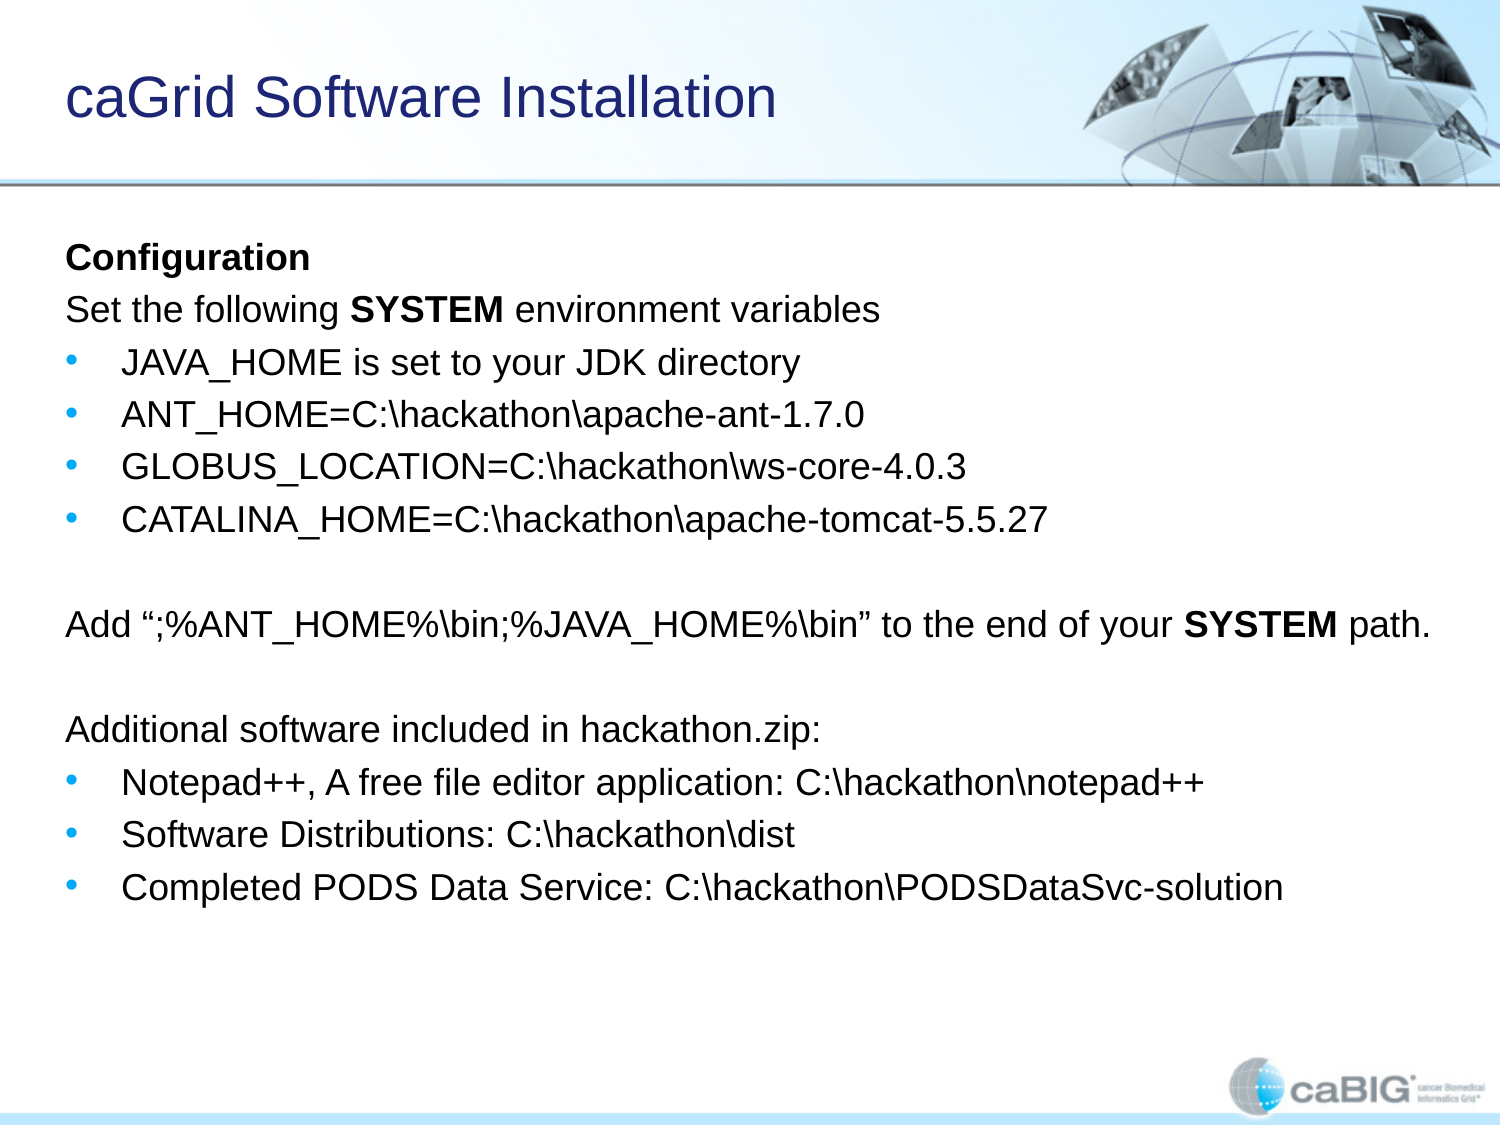

# caGrid Software Installation
Configuration
Set the following SYSTEM environment variables
JAVA_HOME is set to your JDK directory
ANT_HOME=C:\hackathon\apache-ant-1.7.0
GLOBUS_LOCATION=C:\hackathon\ws-core-4.0.3
CATALINA_HOME=C:\hackathon\apache-tomcat-5.5.27

Add “;%ANT_HOME%\bin;%JAVA_HOME%\bin” to the end of your SYSTEM path.

Additional software included in hackathon.zip:
Notepad++, A free file editor application: C:\hackathon\notepad++
Software Distributions: C:\hackathon\dist
Completed PODS Data Service: C:\hackathon\PODSDataSvc-solution